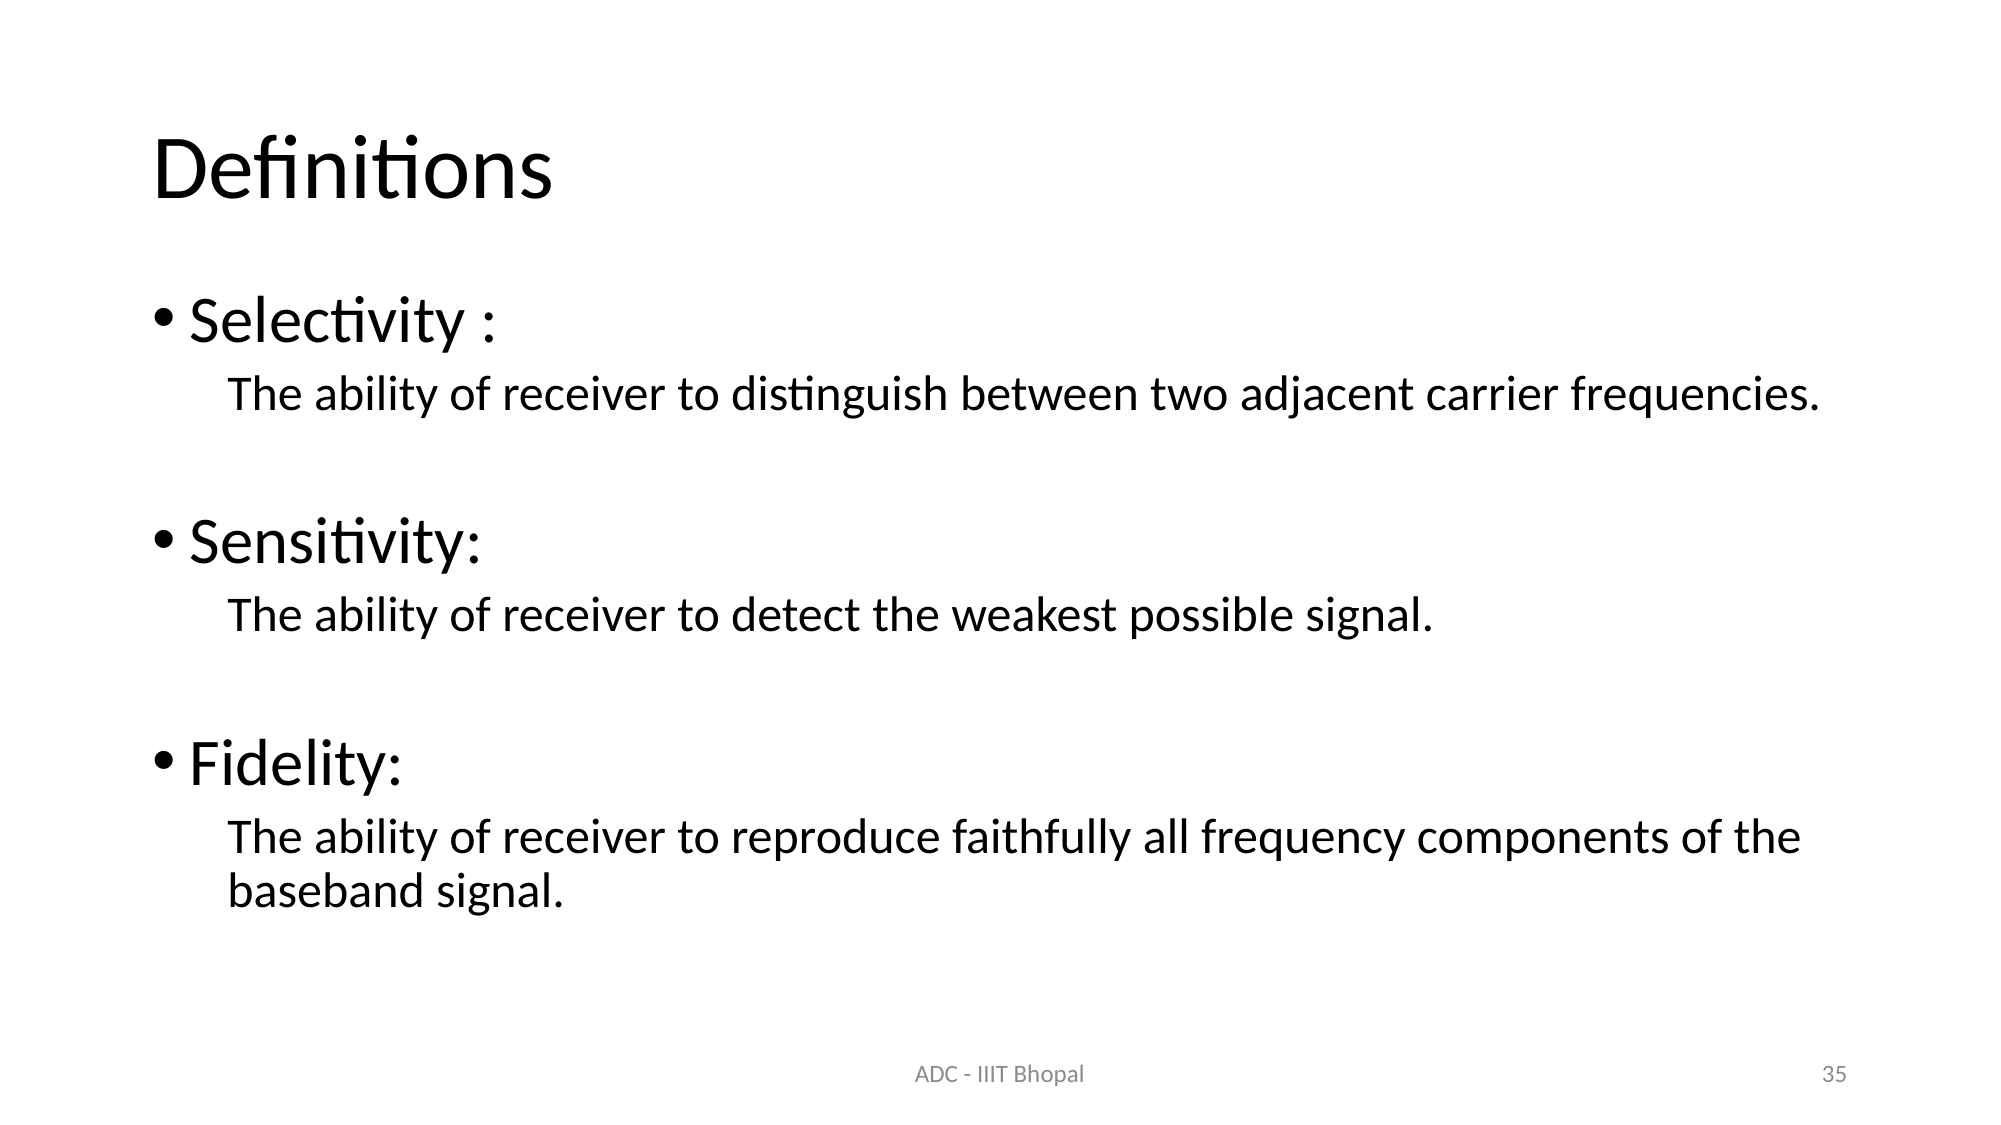

# Definitions
Selectivity :
The ability of receiver to distinguish between two adjacent carrier frequencies.

Sensitivity:
The ability of receiver to detect the weakest possible signal.

Fidelity:
The ability of receiver to reproduce faithfully all frequency components of the baseband signal.
ADC - IIIT Bhopal
35